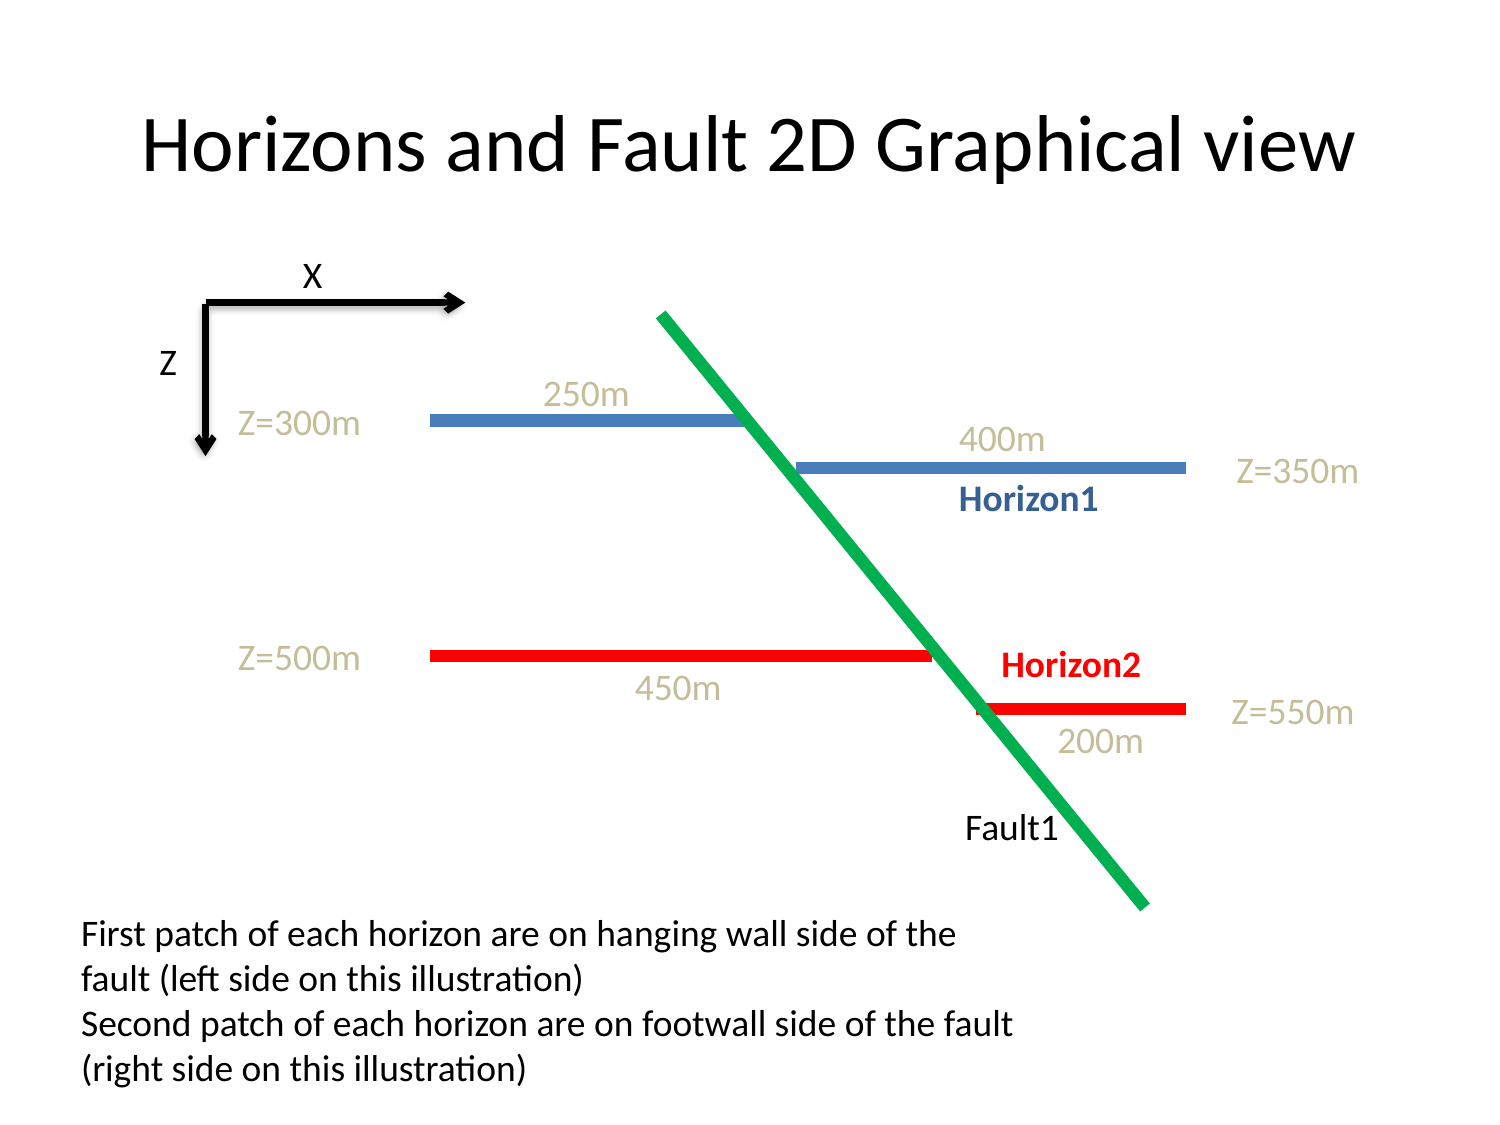

# Horizons and Fault 2D Graphical view
X
Z
250m
Z=300m
400m
Z=350m
Horizon1
Z=500m
Horizon2
450m
Z=550m
200m
Fault1
First patch of each horizon are on hanging wall side of the fault (left side on this illustration)
Second patch of each horizon are on footwall side of the fault (right side on this illustration)